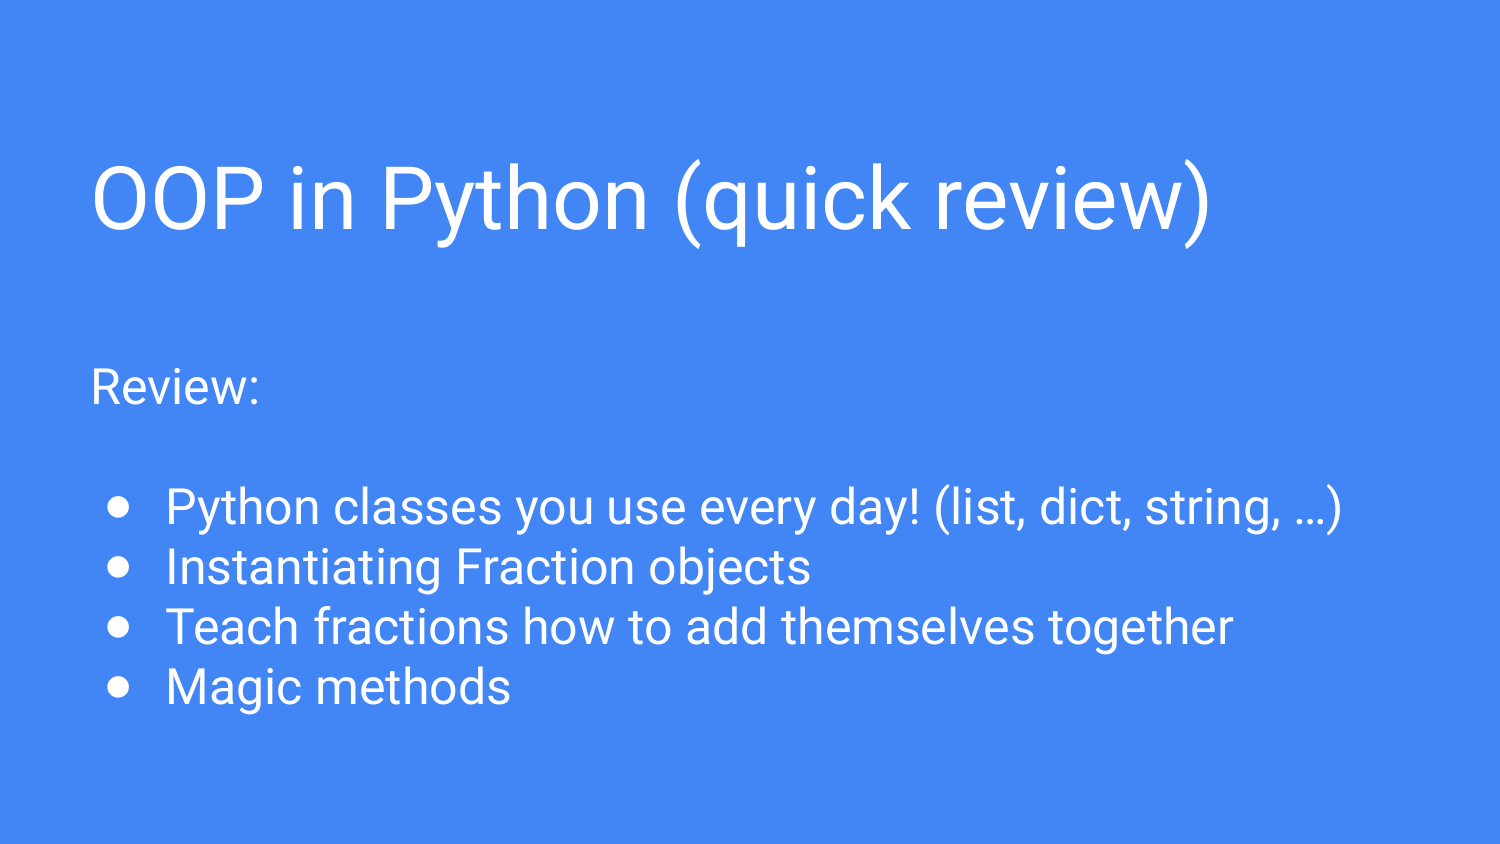

# OOP in Python (quick review)
Review:

Python classes you use every day! (list, dict, string, …)
Instantiating Fraction objects
Teach fractions how to add themselves together
Magic methods